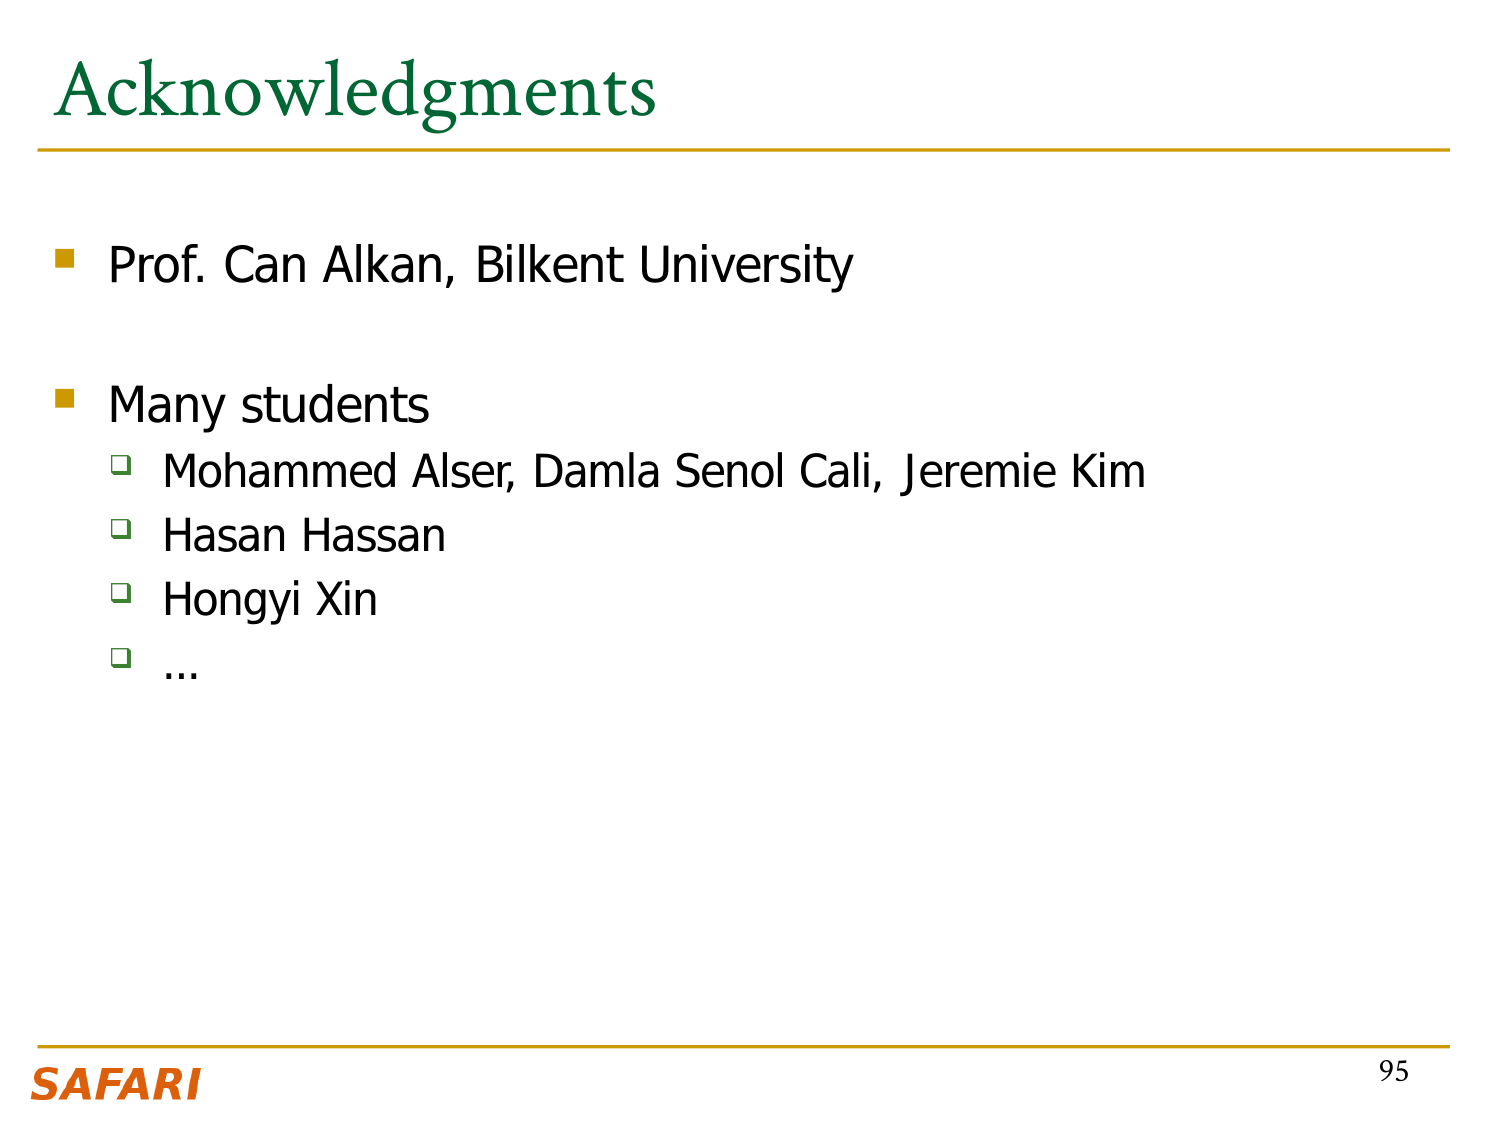

# Acknowledgments
Prof. Can Alkan, Bilkent University

Many students
Mohammed Alser, Damla Senol Cali, Jeremie Kim
Hasan Hassan
Hongyi Xin
…
95